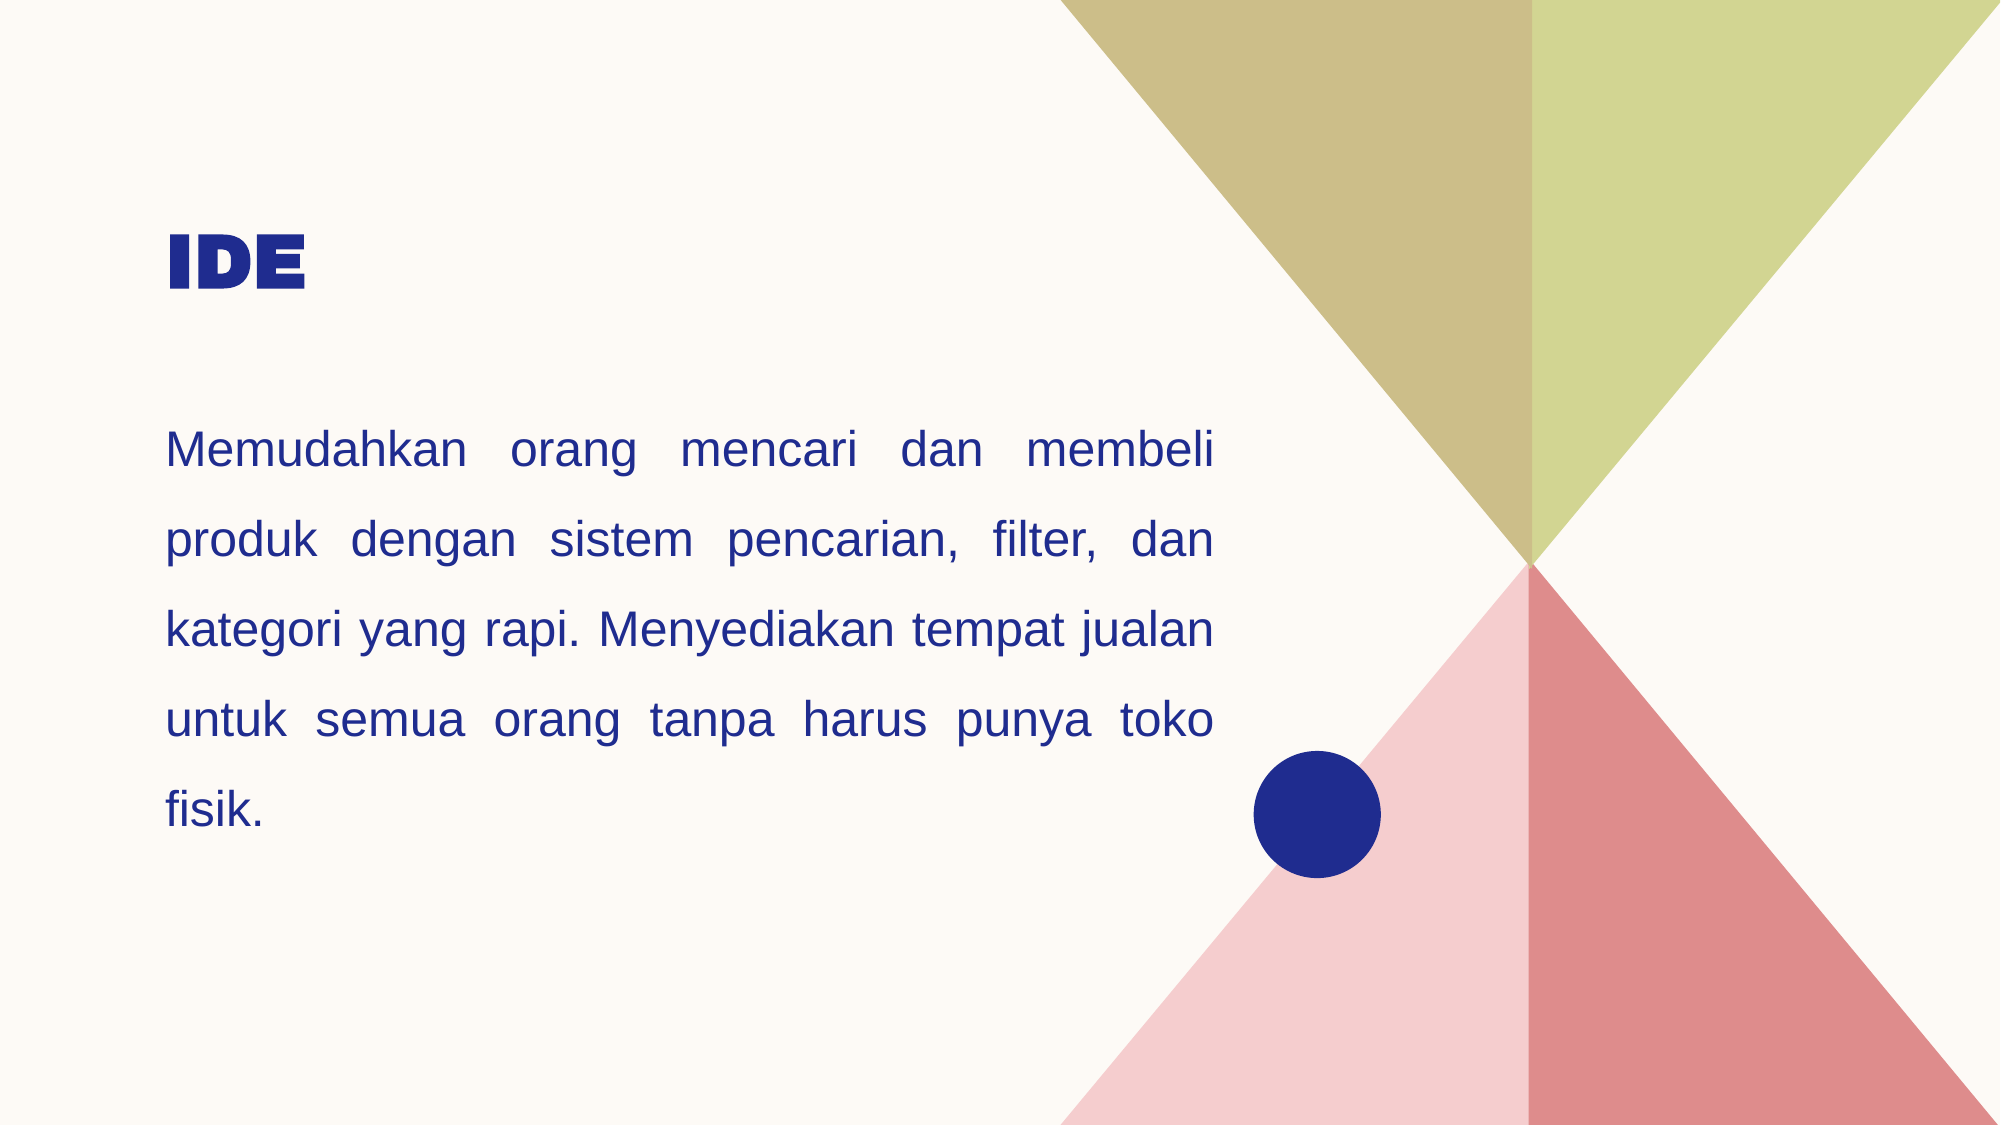

# IDE
Memudahkan orang mencari dan membeli produk dengan sistem pencarian, filter, dan kategori yang rapi. Menyediakan tempat jualan untuk semua orang tanpa harus punya toko fisik.